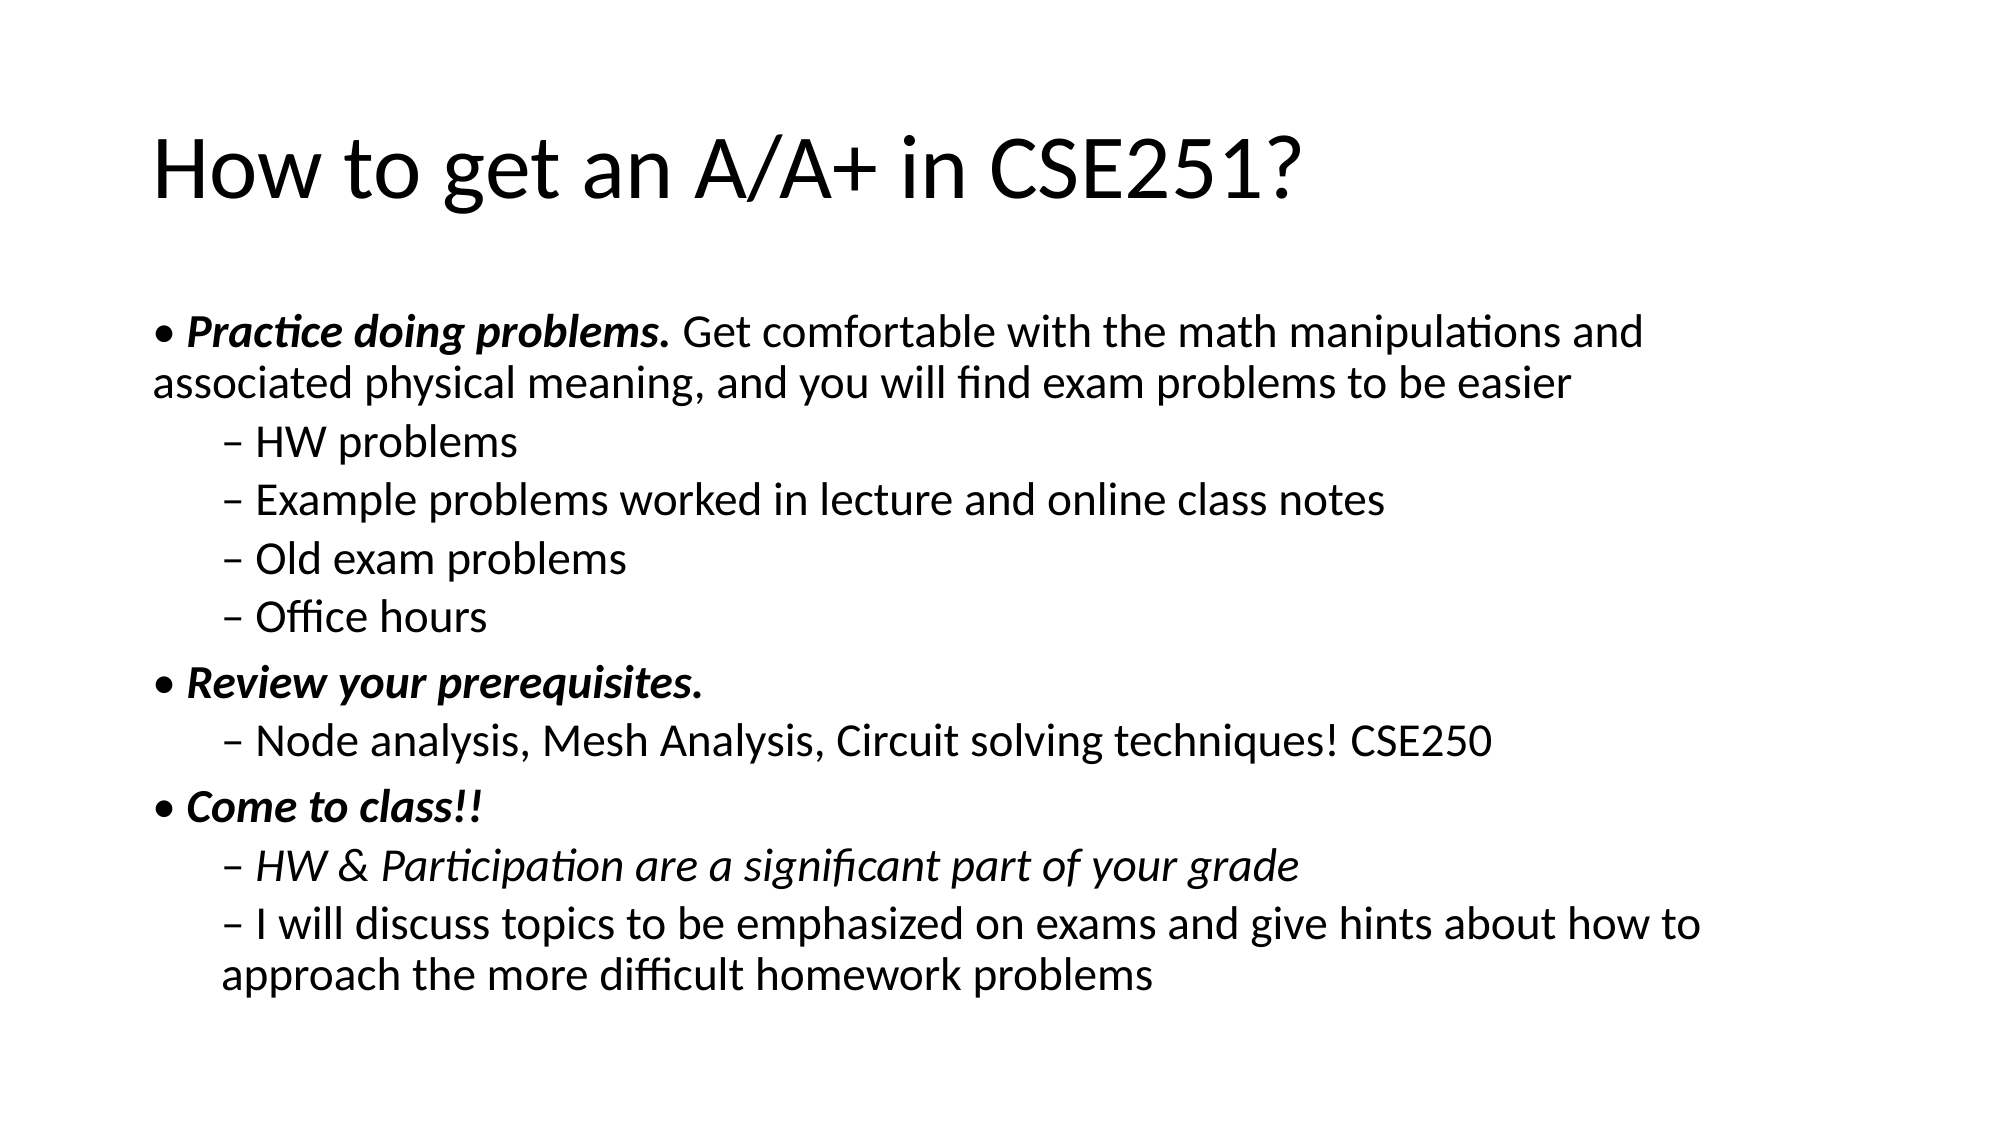

# How to get an A/A+ in CSE251?
• Practice doing problems. Get comfortable with the math manipulations and associated physical meaning, and you will find exam problems to be easier
– HW problems
– Example problems worked in lecture and online class notes
– Old exam problems
– Office hours
• Review your prerequisites.
– Node analysis, Mesh Analysis, Circuit solving techniques! CSE250
• Come to class!!
– HW & Participation are a significant part of your grade
– I will discuss topics to be emphasized on exams and give hints about how to approach the more difficult homework problems